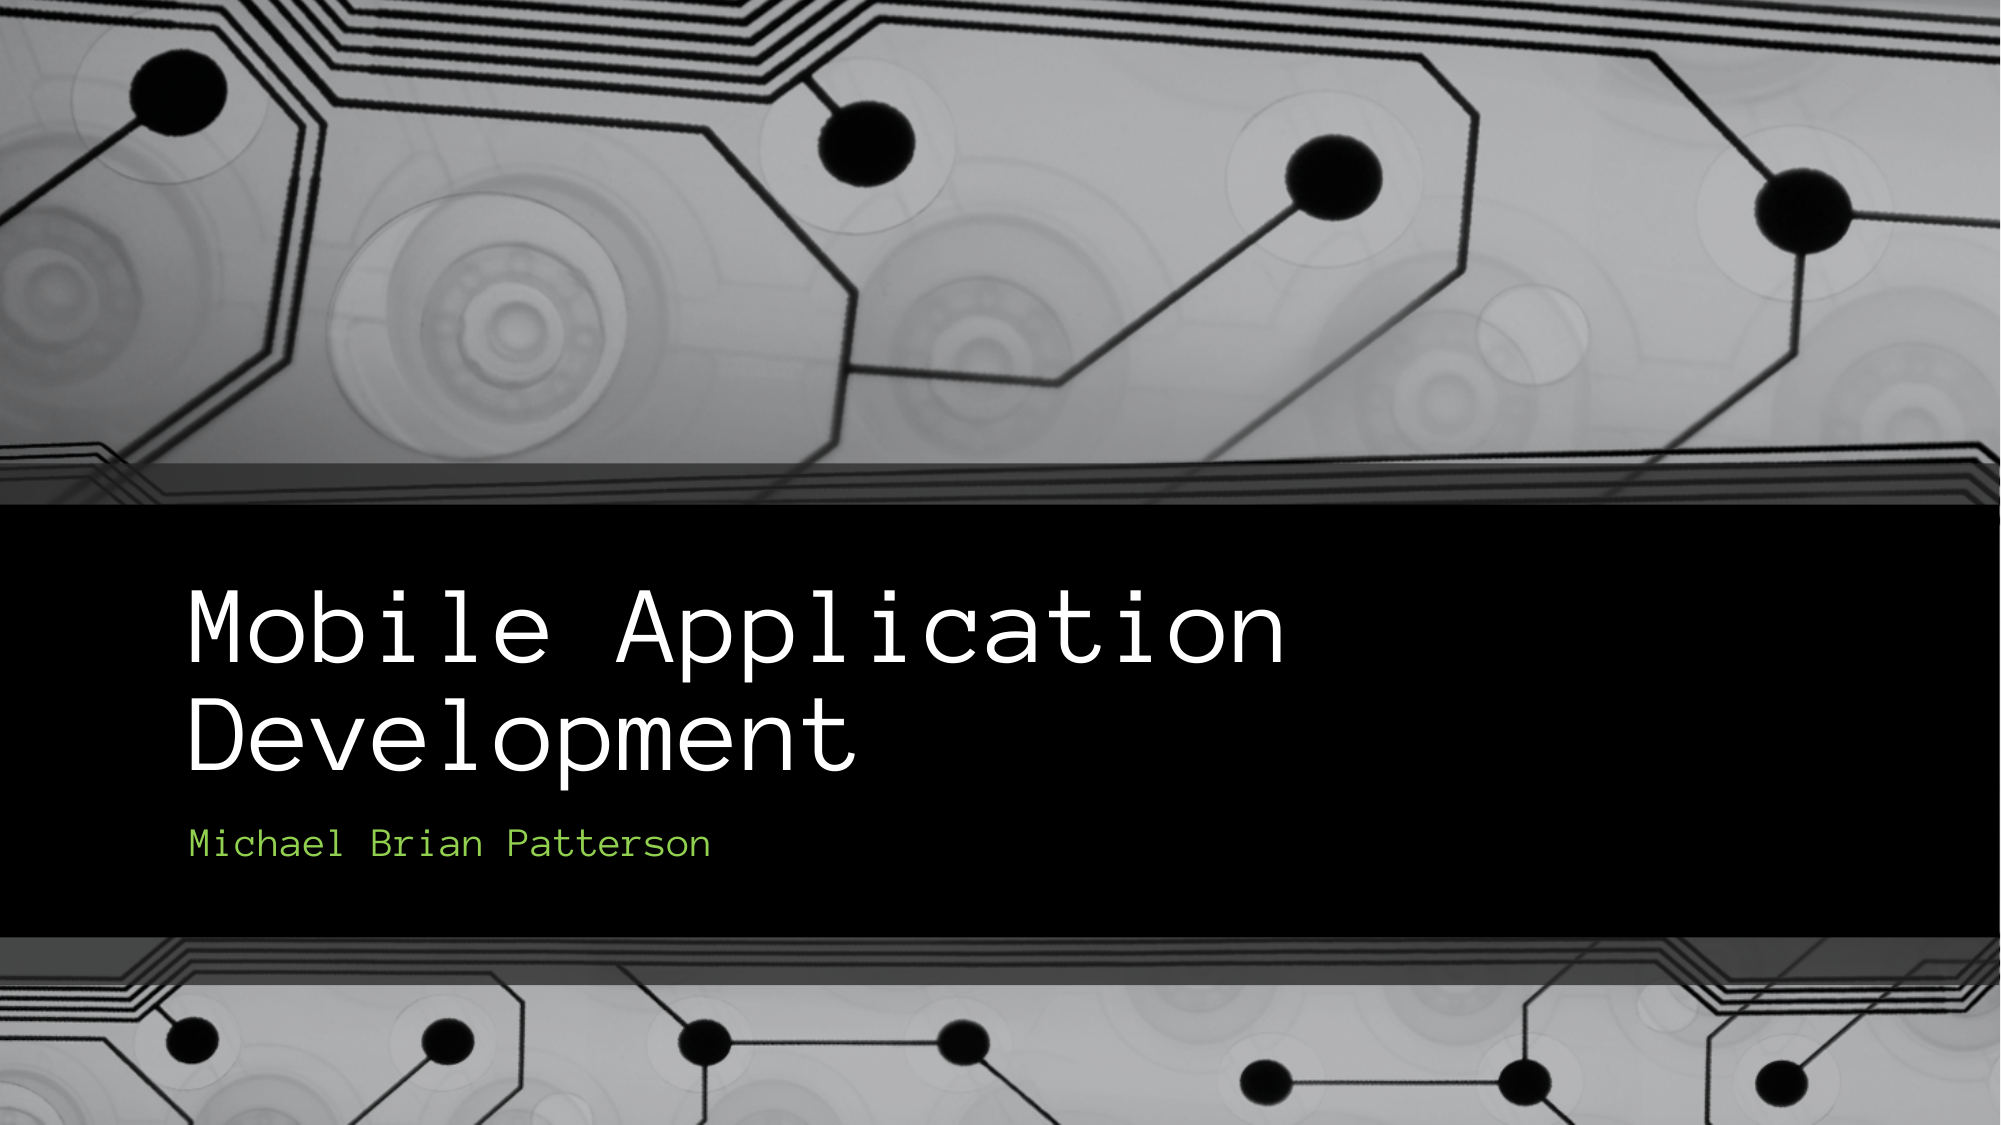

# Mobile Application Development
Michael Brian Patterson